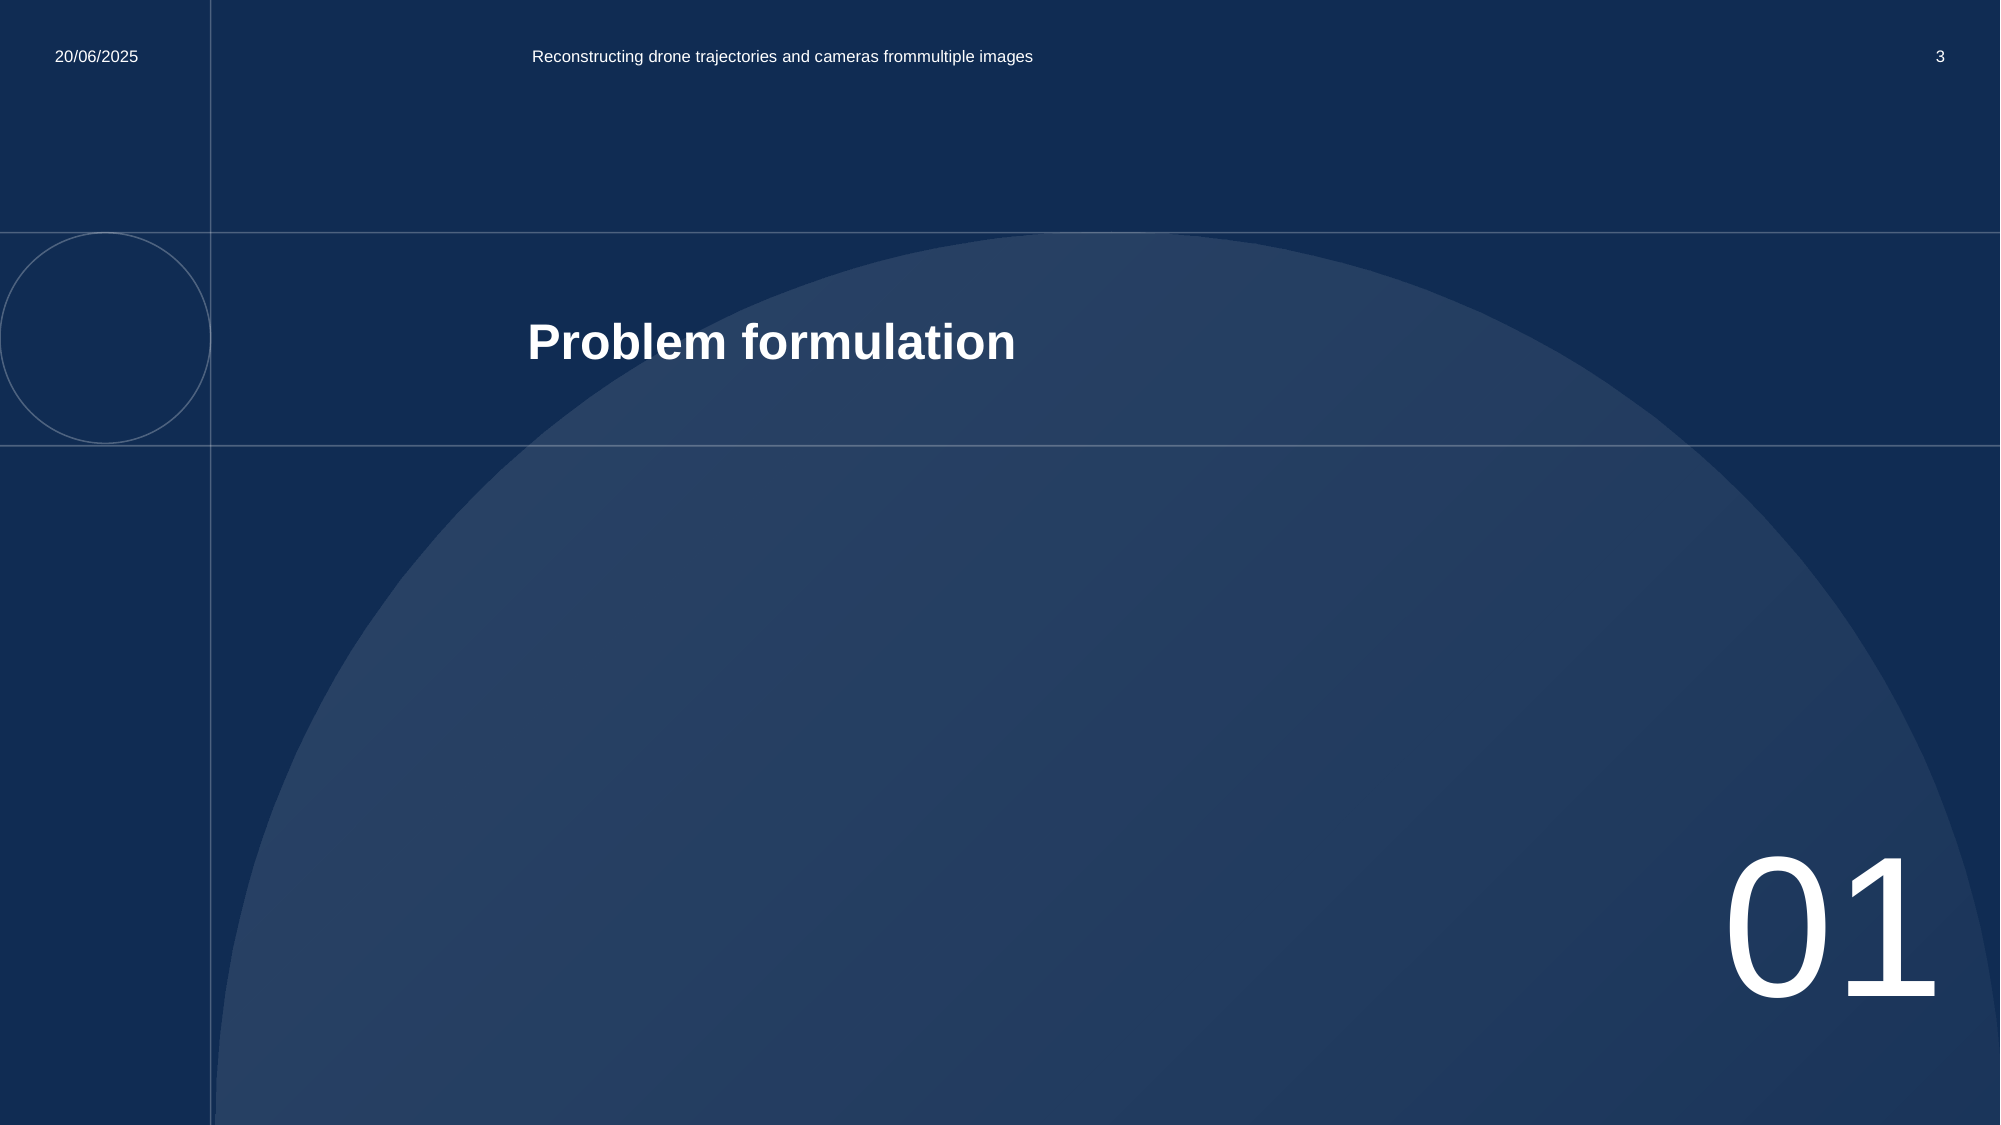

20/06/2025
 Reconstructing drone trajectories and cameras frommultiple images
3
# Problem formulation
01